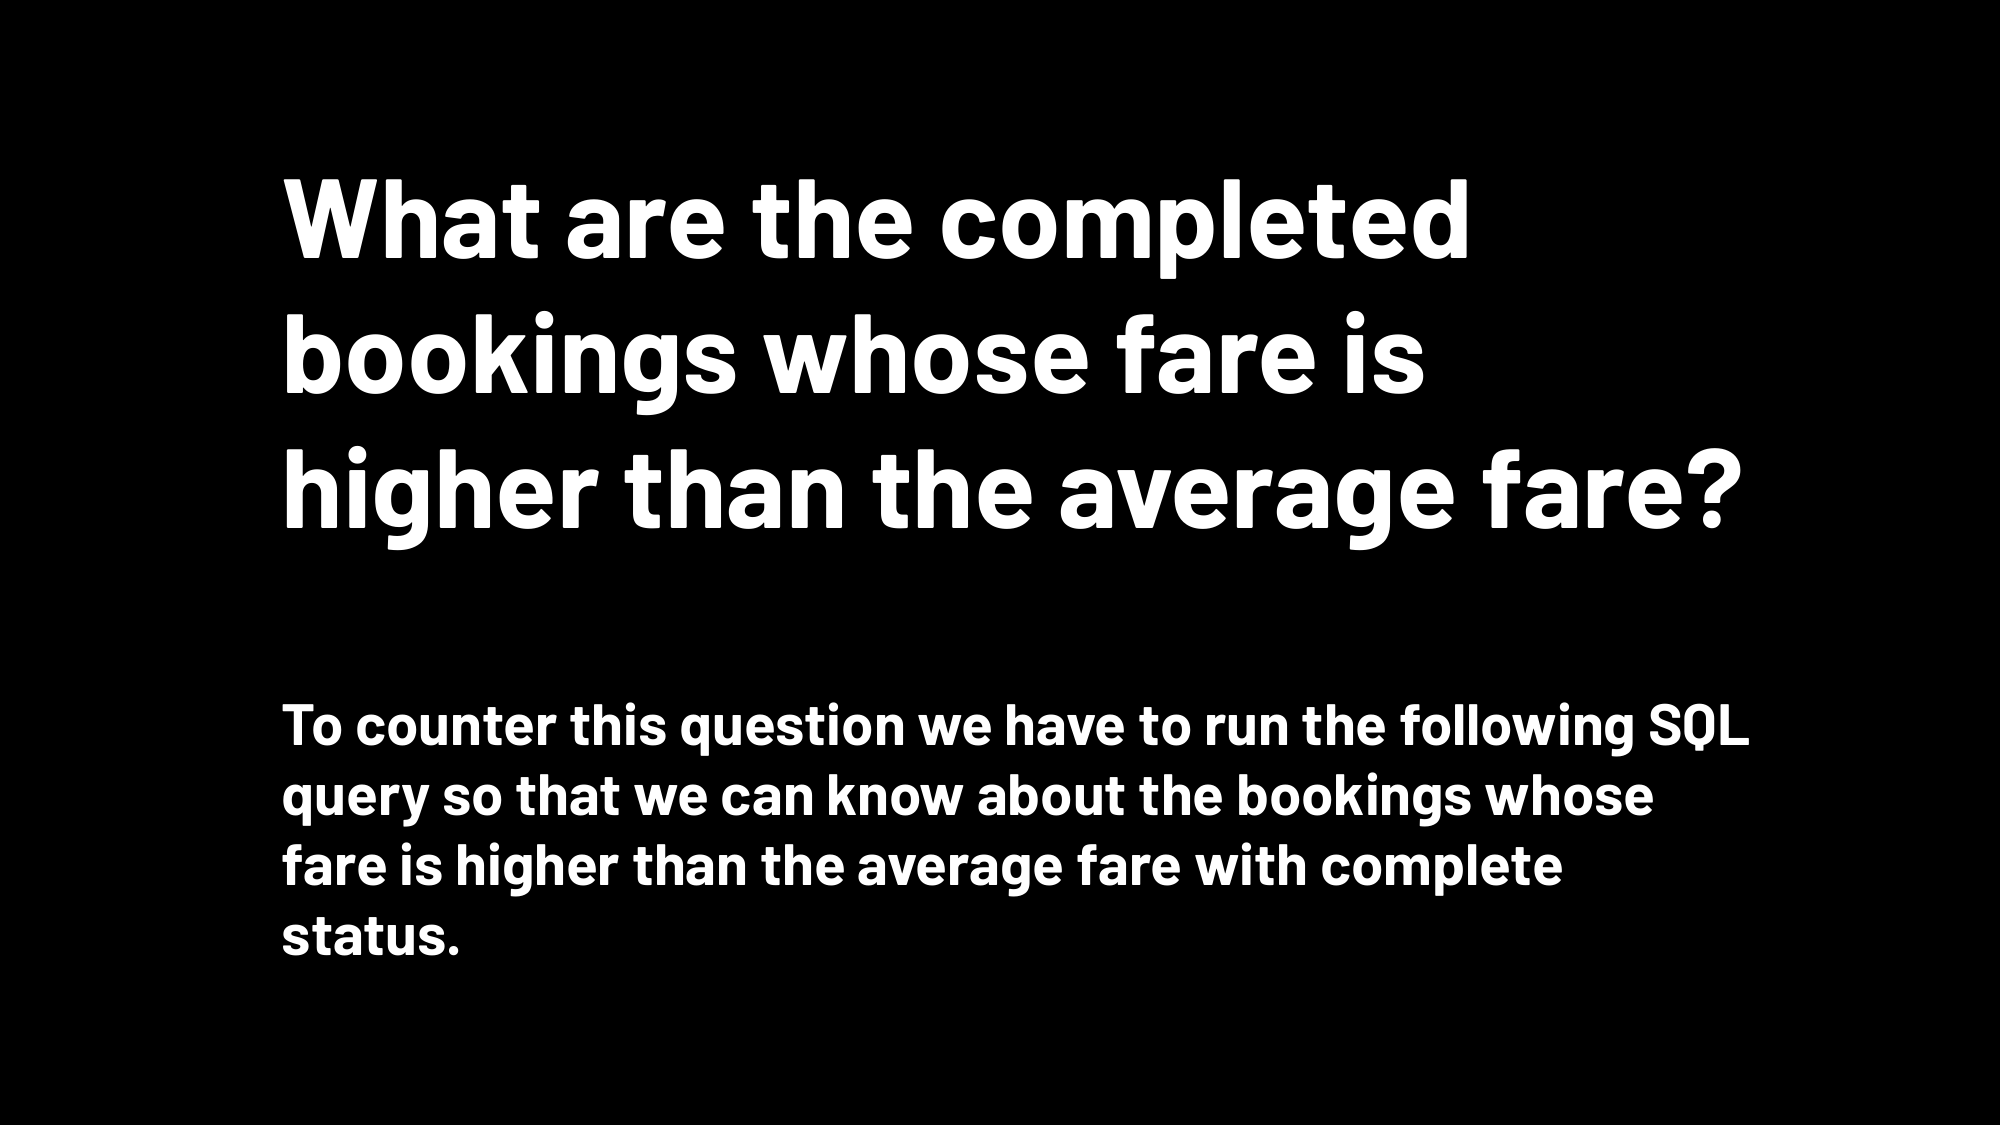

What are the completed bookings whose fare is higher than the average fare?
To counter this question we have to run the following SQL query so that we can know about the bookings whose fare is higher than the average fare with complete status.